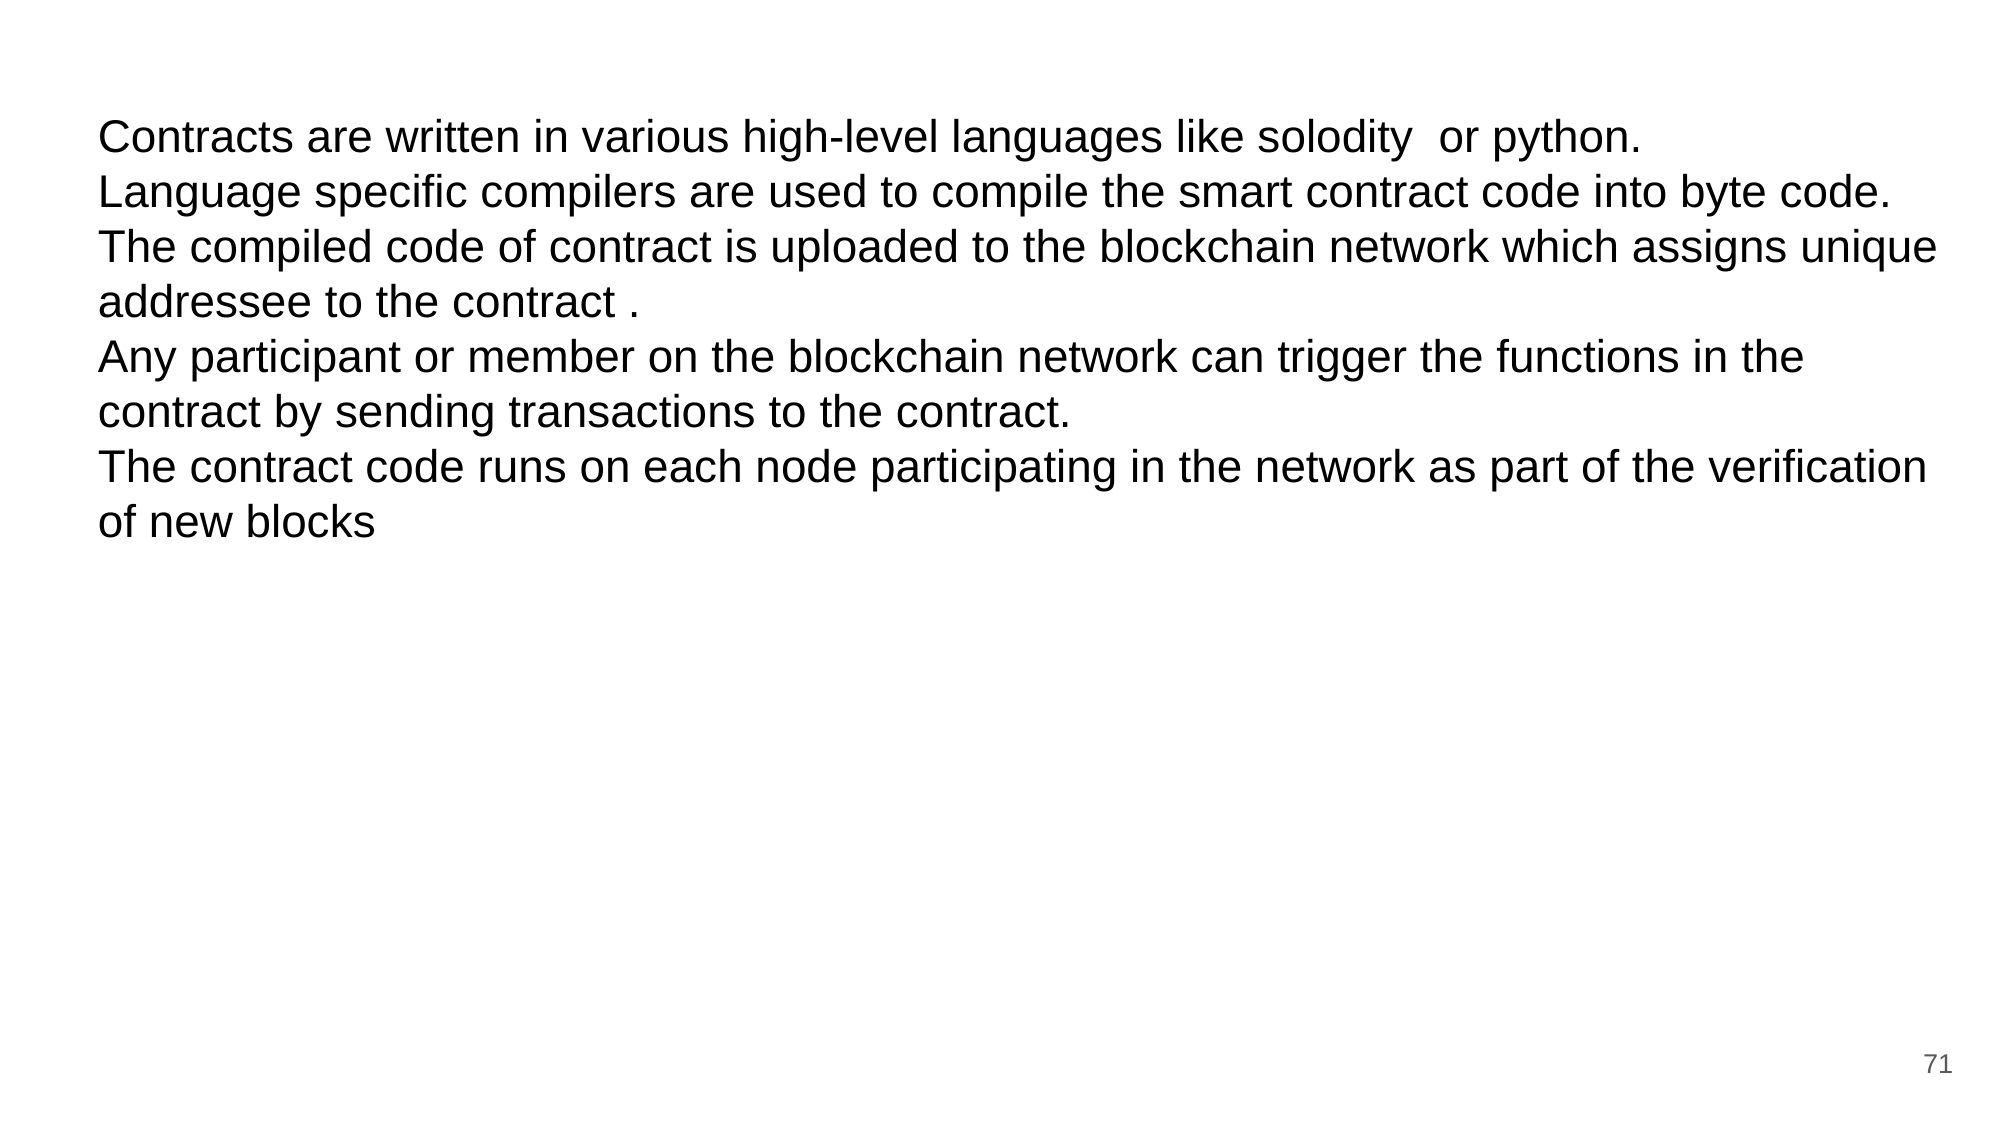

Contracts are written in various high-level languages like solodity  or python.
Language specific compilers are used to compile the smart contract code into byte code.
The compiled code of contract is uploaded to the blockchain network which assigns unique addressee to the contract .
Any participant or member on the blockchain network can trigger the functions in the contract by sending transactions to the contract.
The contract code runs on each node participating in the network as part of the verification of new blocks
71